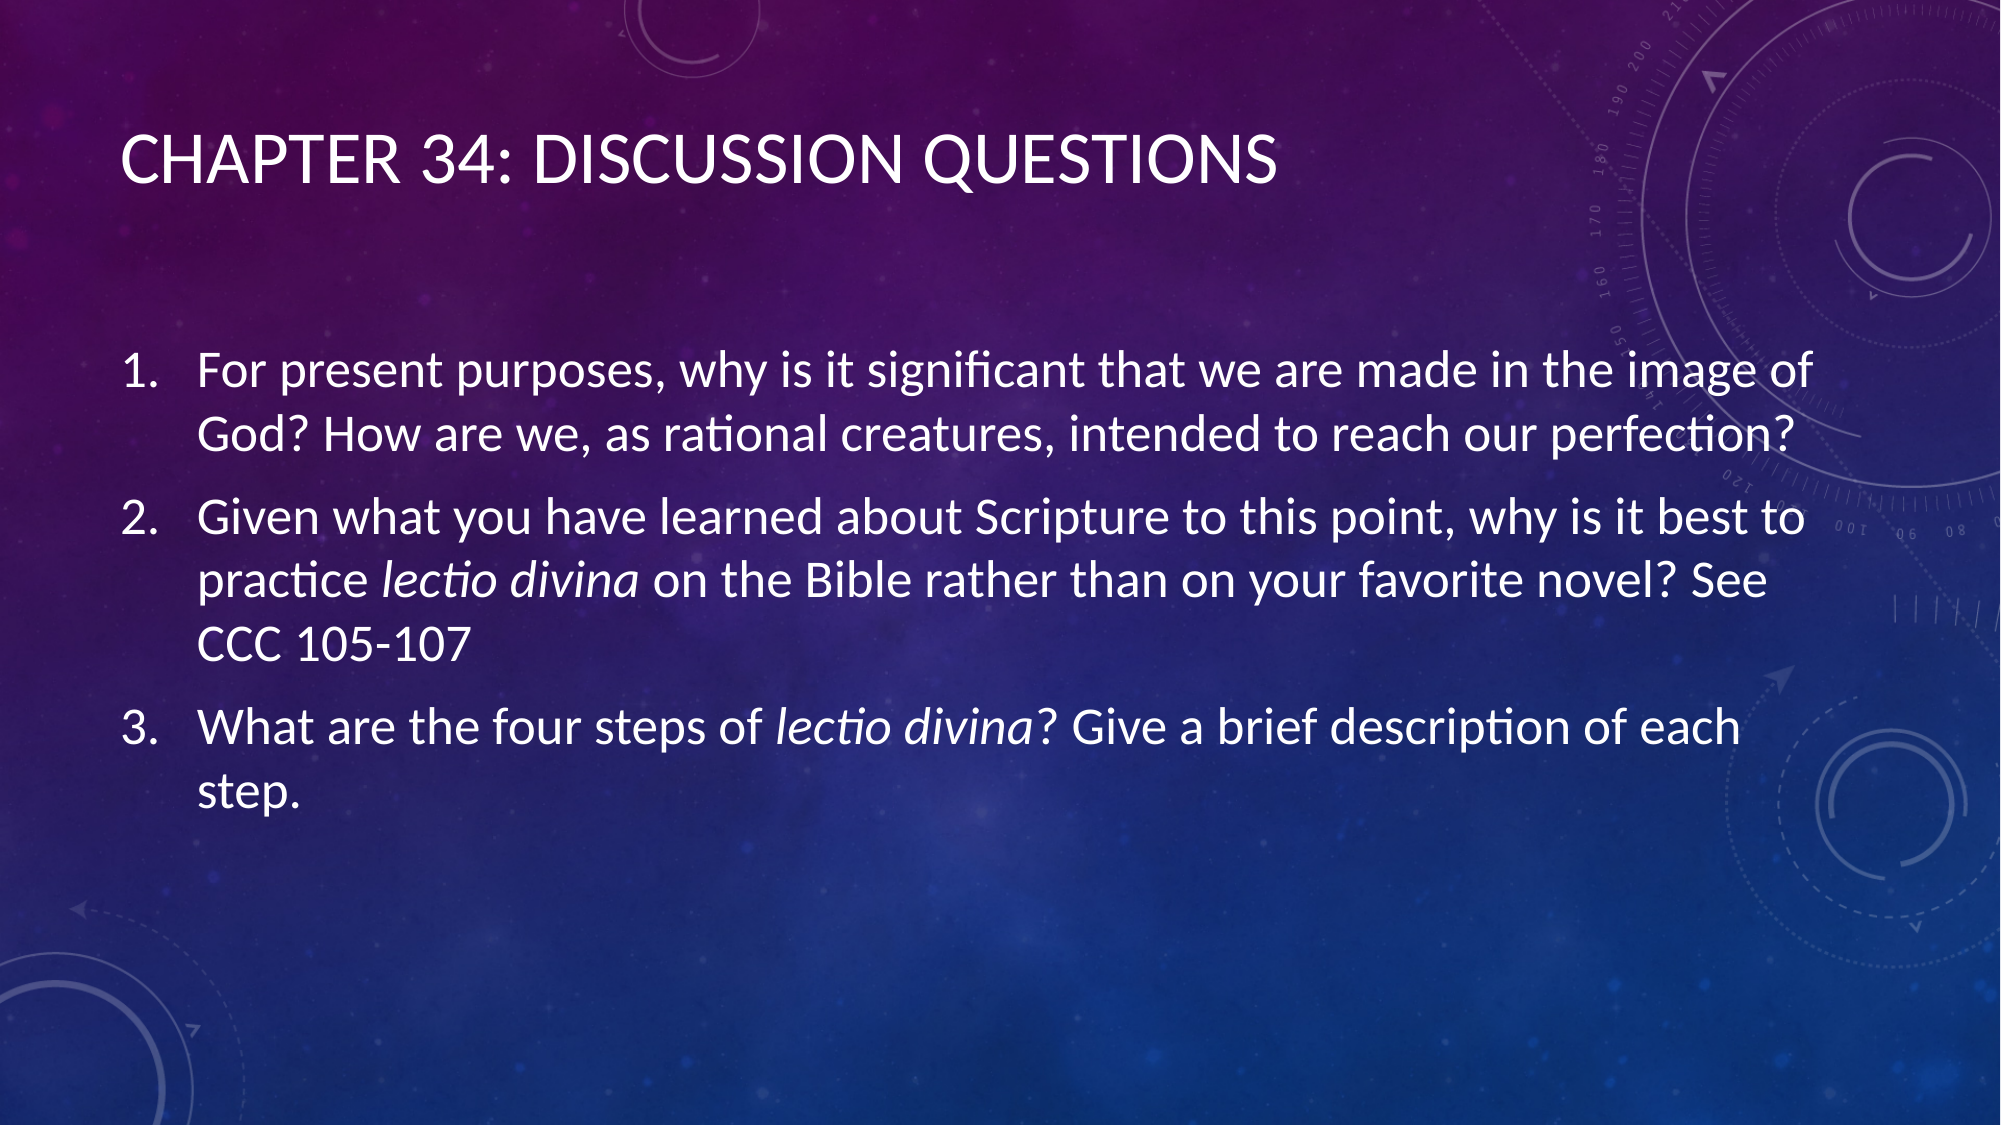

# Chapter 34: Discussion Questions
For present purposes, why is it significant that we are made in the image of God? How are we, as rational creatures, intended to reach our perfection?
Given what you have learned about Scripture to this point, why is it best to practice lectio divina on the Bible rather than on your favorite novel? See CCC 105-107
What are the four steps of lectio divina? Give a brief description of each step.